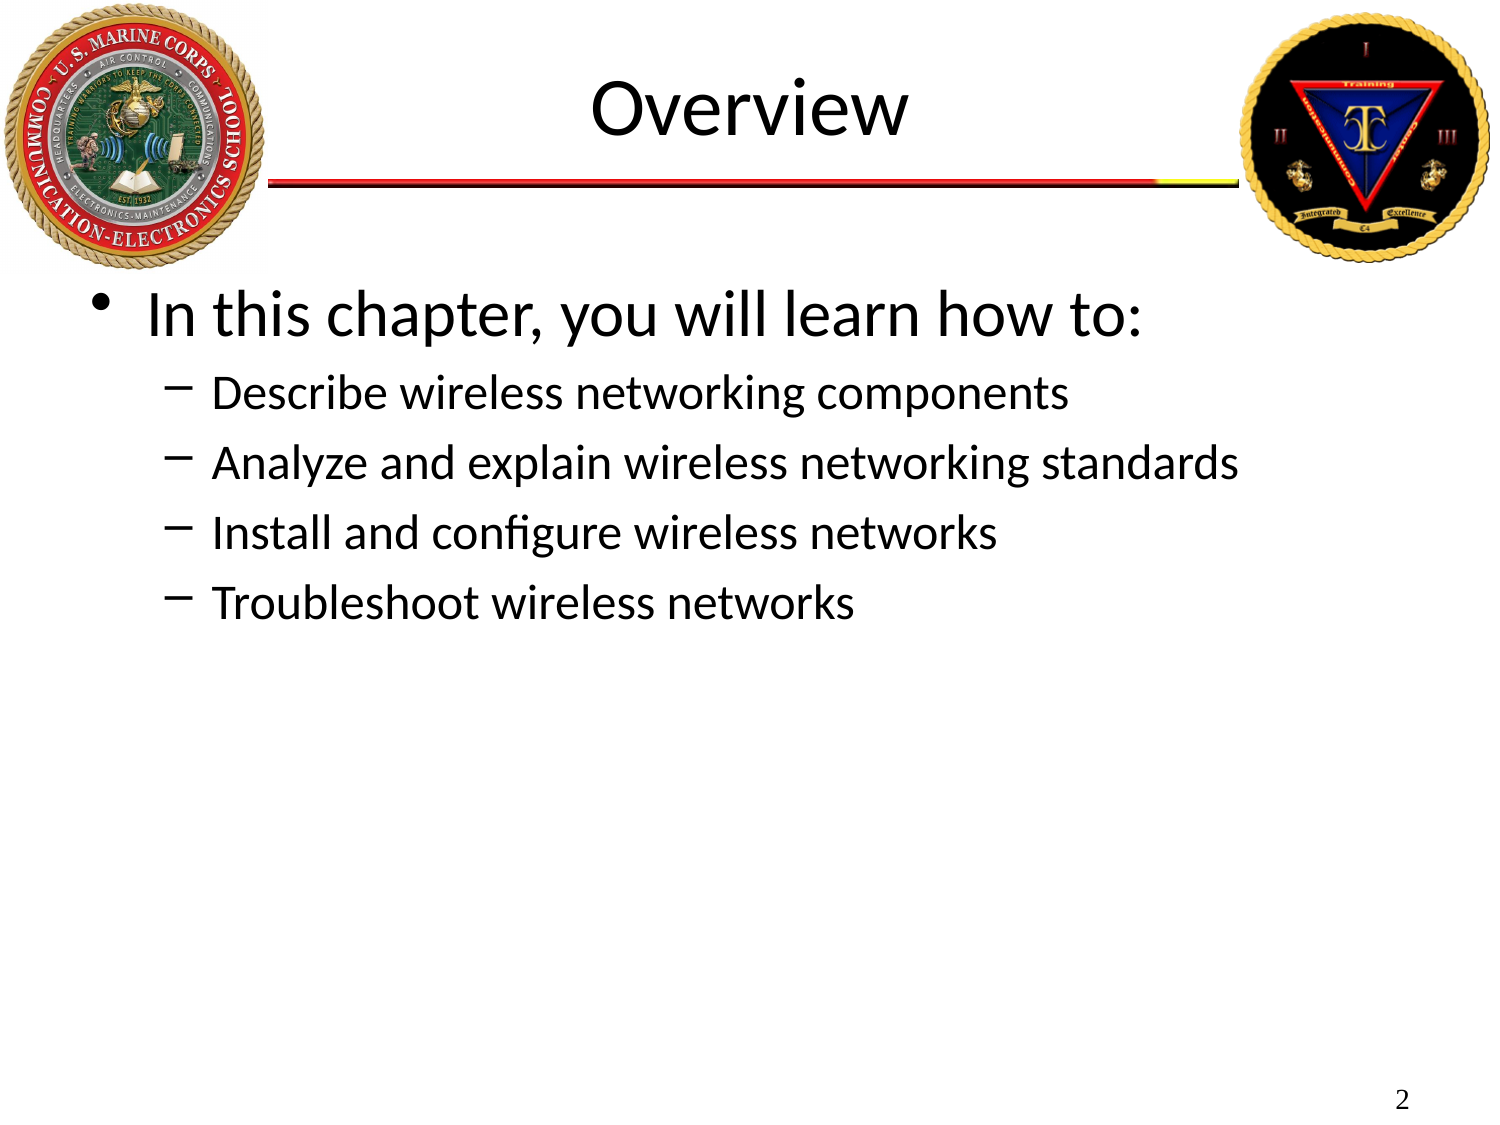

# Overview
In this chapter, you will learn how to:
Describe wireless networking components
Analyze and explain wireless networking standards
Install and configure wireless networks
Troubleshoot wireless networks